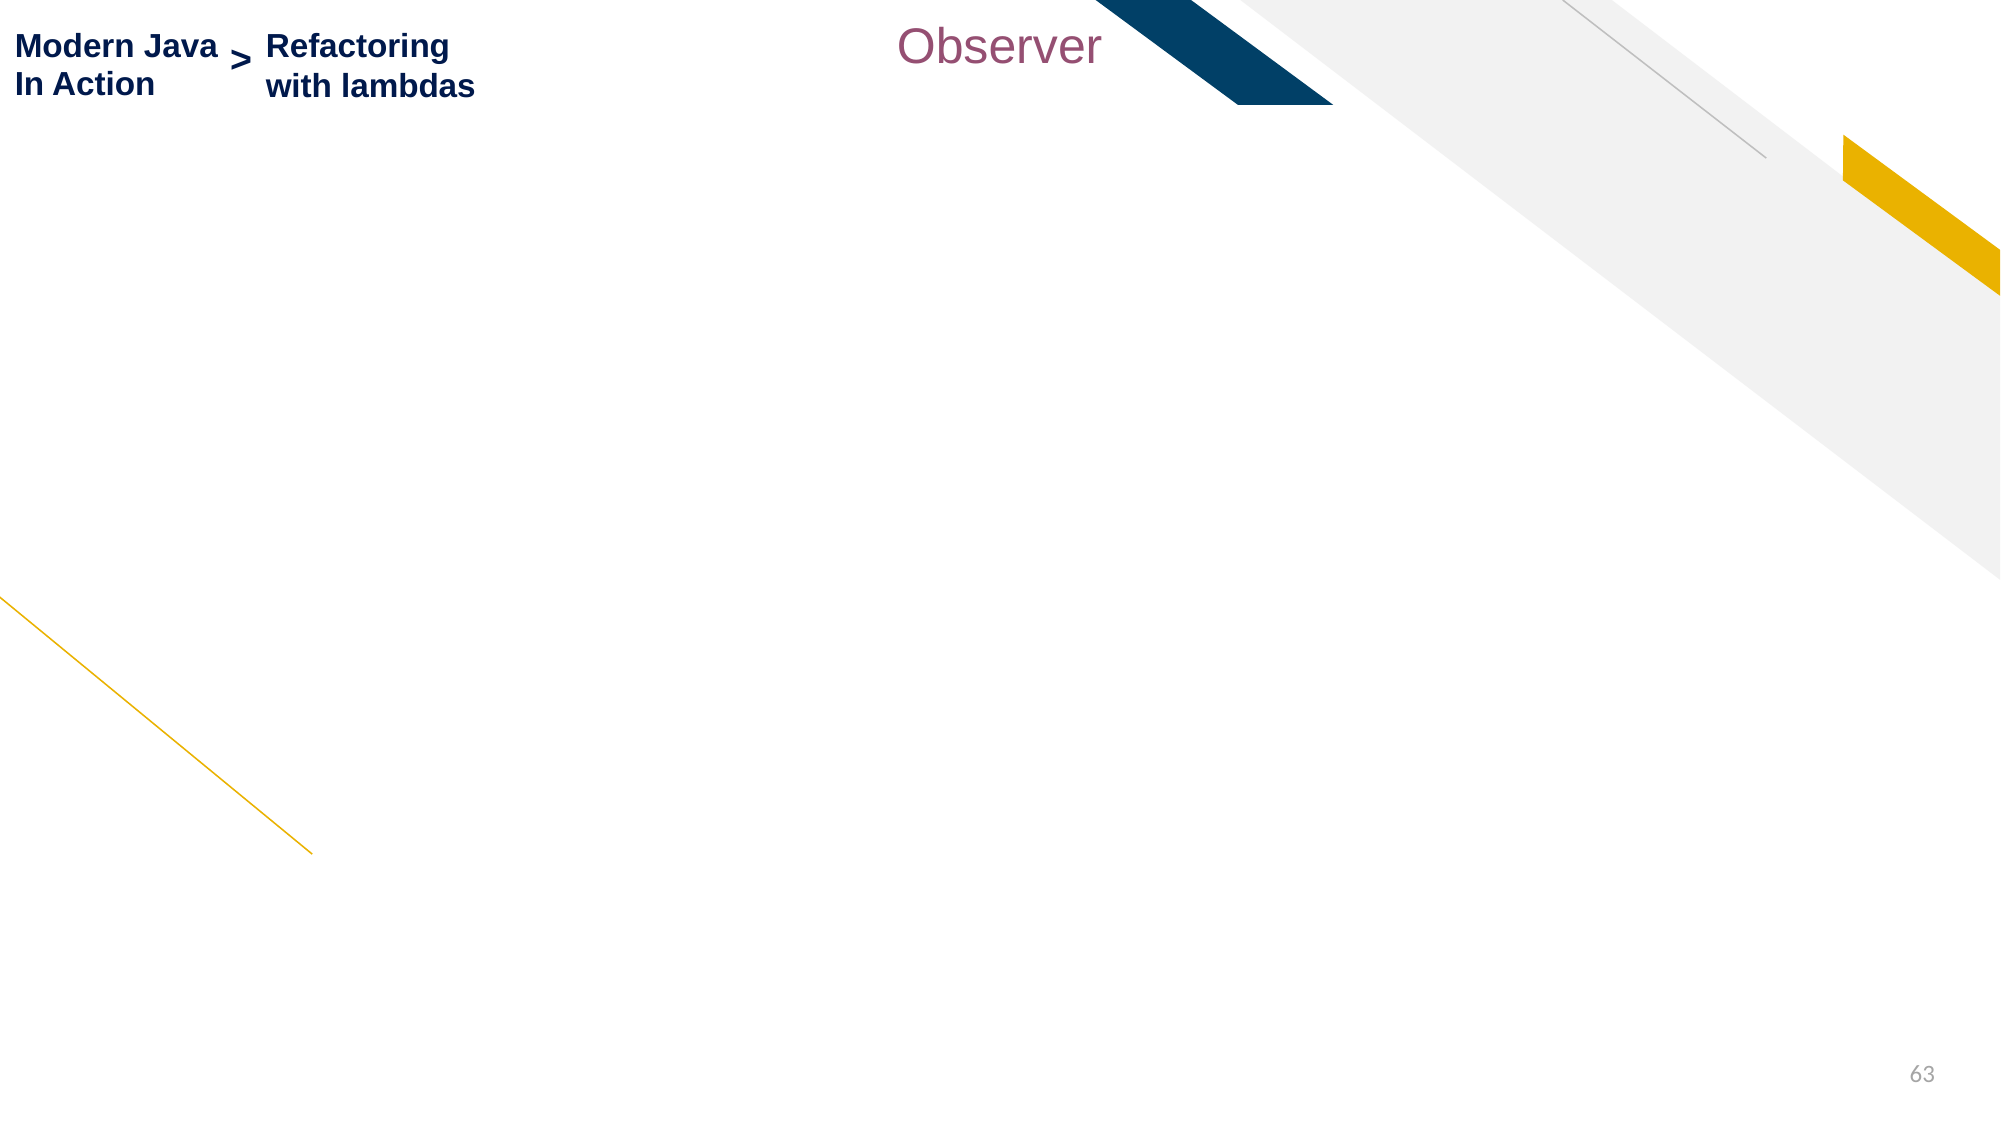

Observer
Modern Java
Refactoring
with lambdas

>
In Action
63